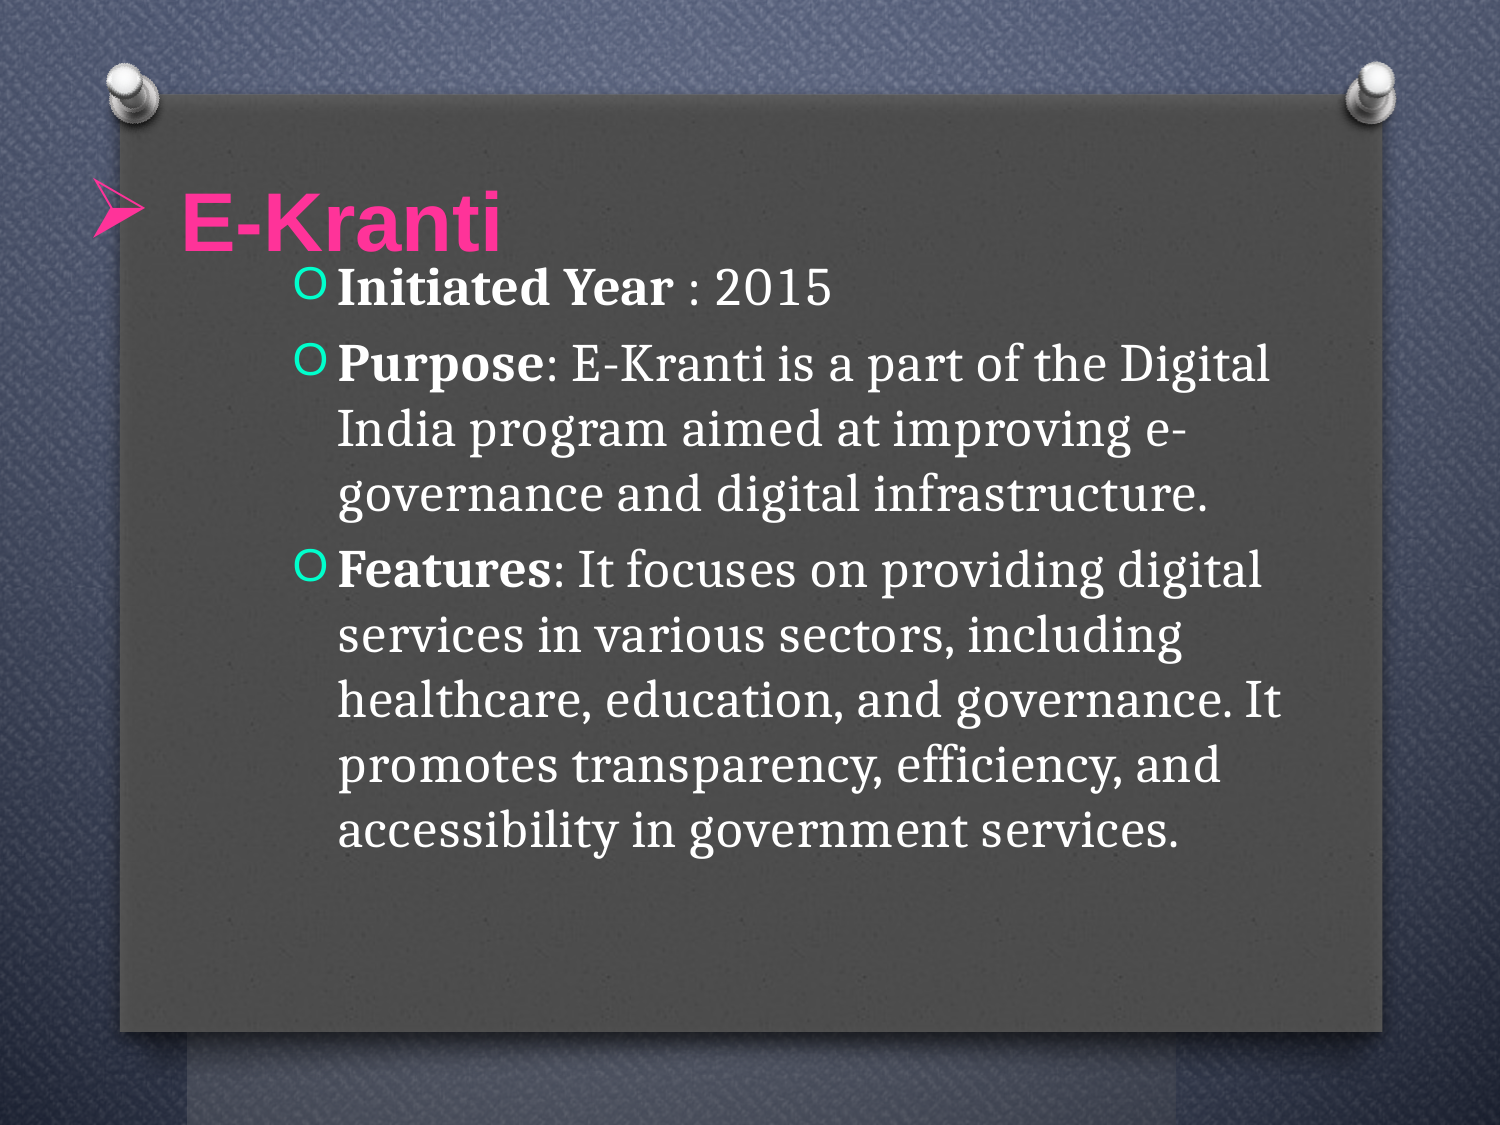

# E-Kranti
Initiated Year : 2015
Purpose: E-Kranti is a part of the Digital India program aimed at improving e-governance and digital infrastructure.
Features: It focuses on providing digital services in various sectors, including healthcare, education, and governance. It promotes transparency, efficiency, and accessibility in government services.